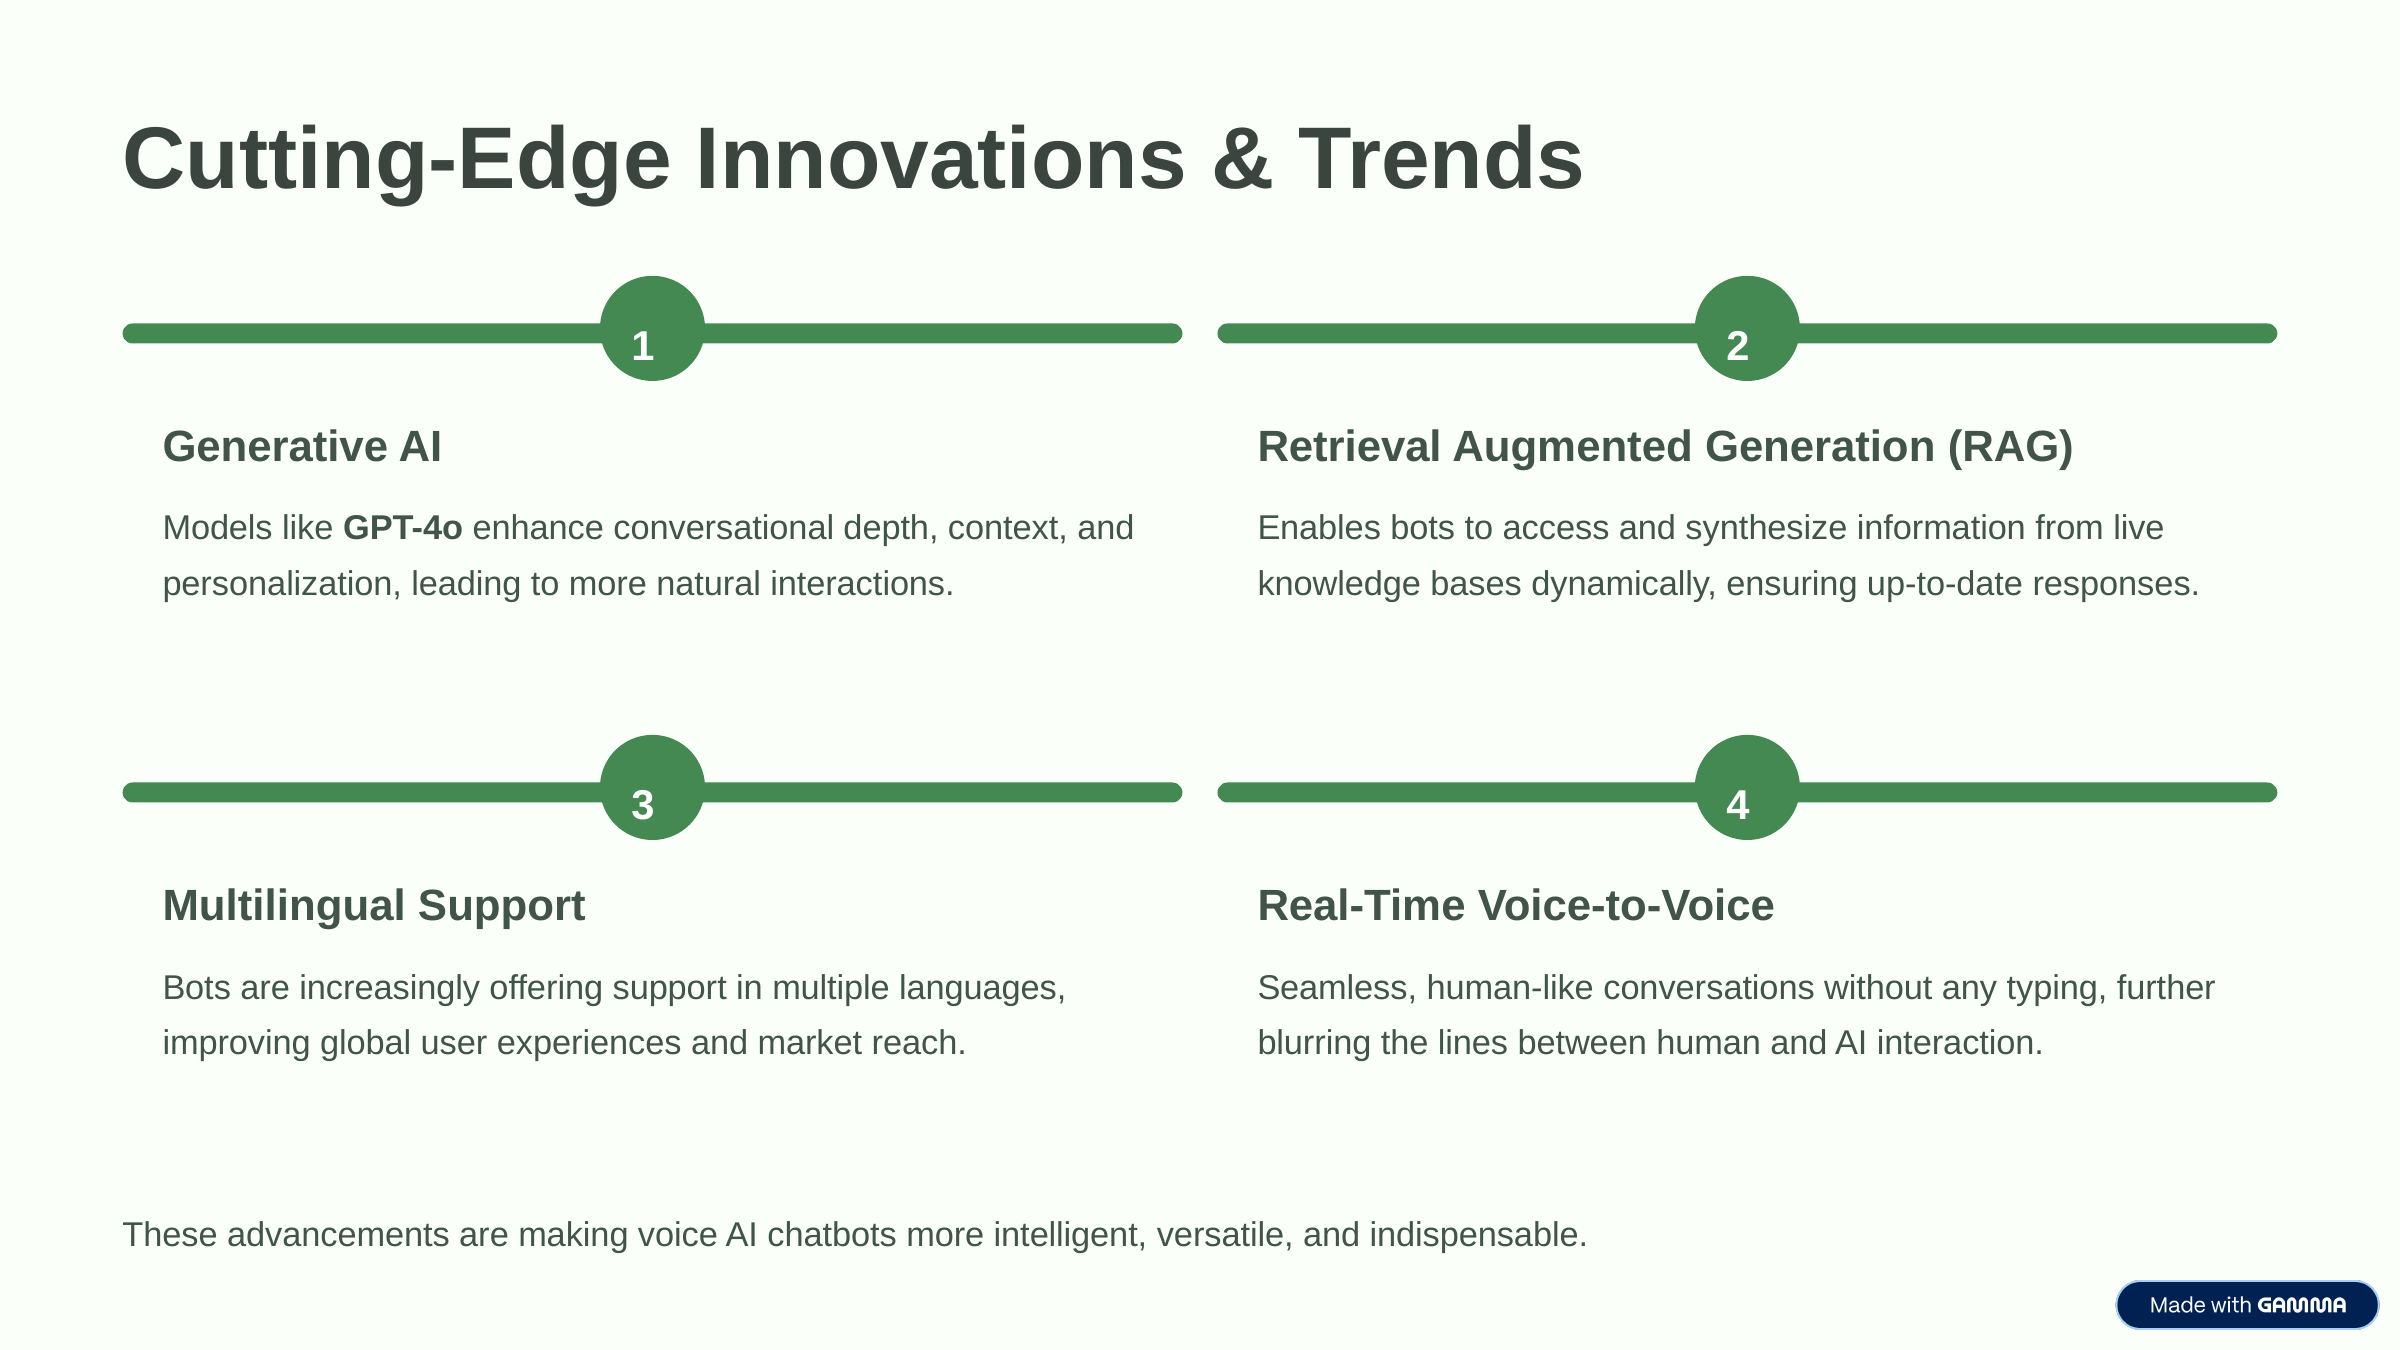

Cutting-Edge Innovations & Trends

1
2

Generative AI
Retrieval Augmented Generation (RAG)
Models like GPT-4o enhance conversational depth, context, and personalization, leading to more natural interactions.
Enables bots to access and synthesize information from live knowledge bases dynamically, ensuring up-to-date responses.

3
4

Multilingual Support
Real-Time Voice-to-Voice
Bots are increasingly offering support in multiple languages, improving global user experiences and market reach.
Seamless, human-like conversations without any typing, further blurring the lines between human and AI interaction.
These advancements are making voice AI chatbots more intelligent, versatile, and indispensable.